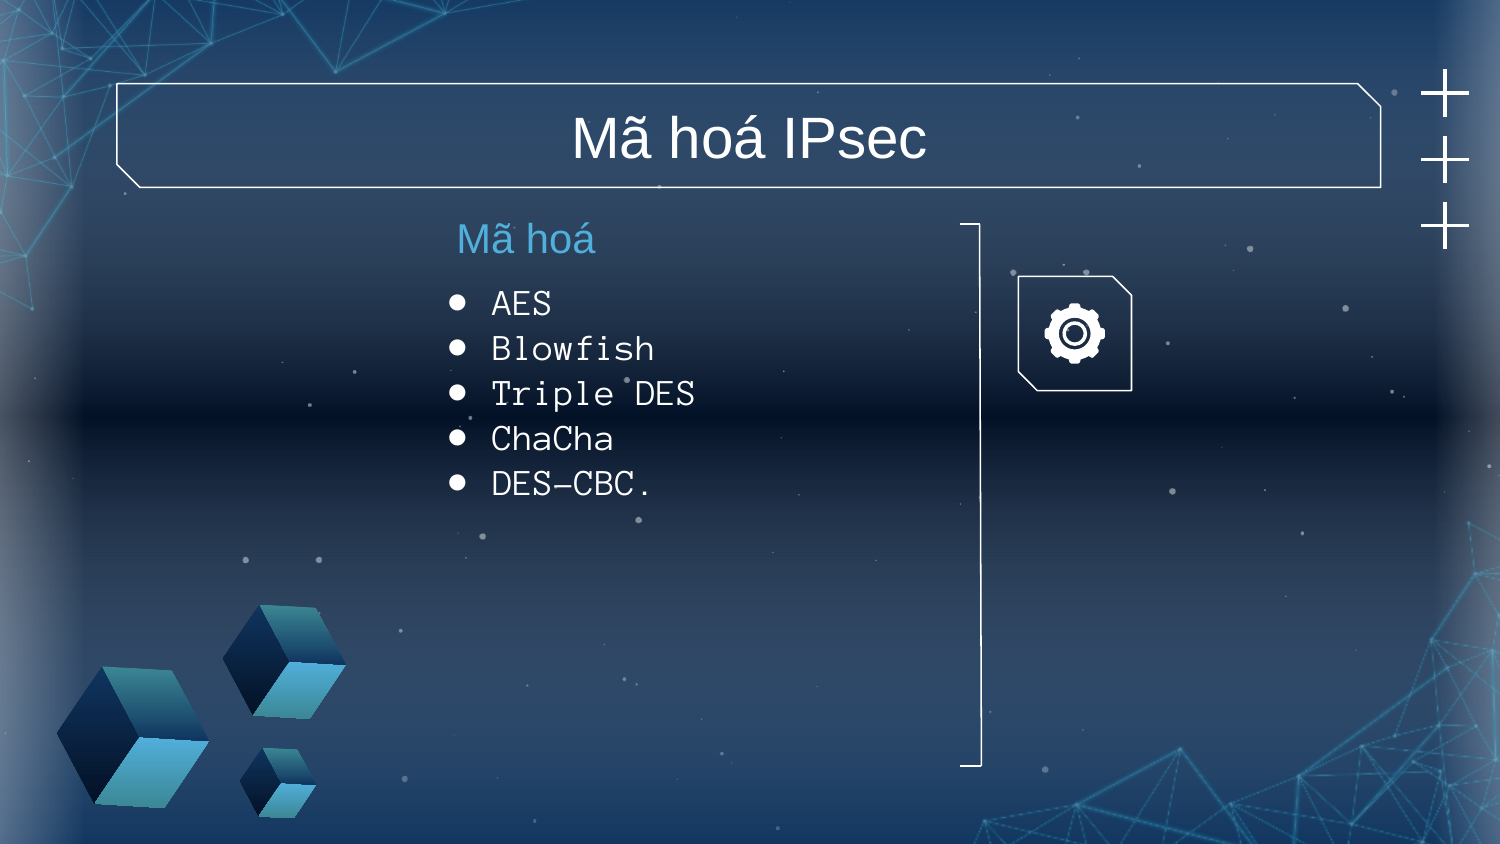

# Mã hoá IPsec
Mã hoá
AES
Blowfish
Triple DES
ChaCha
DES-CBC.